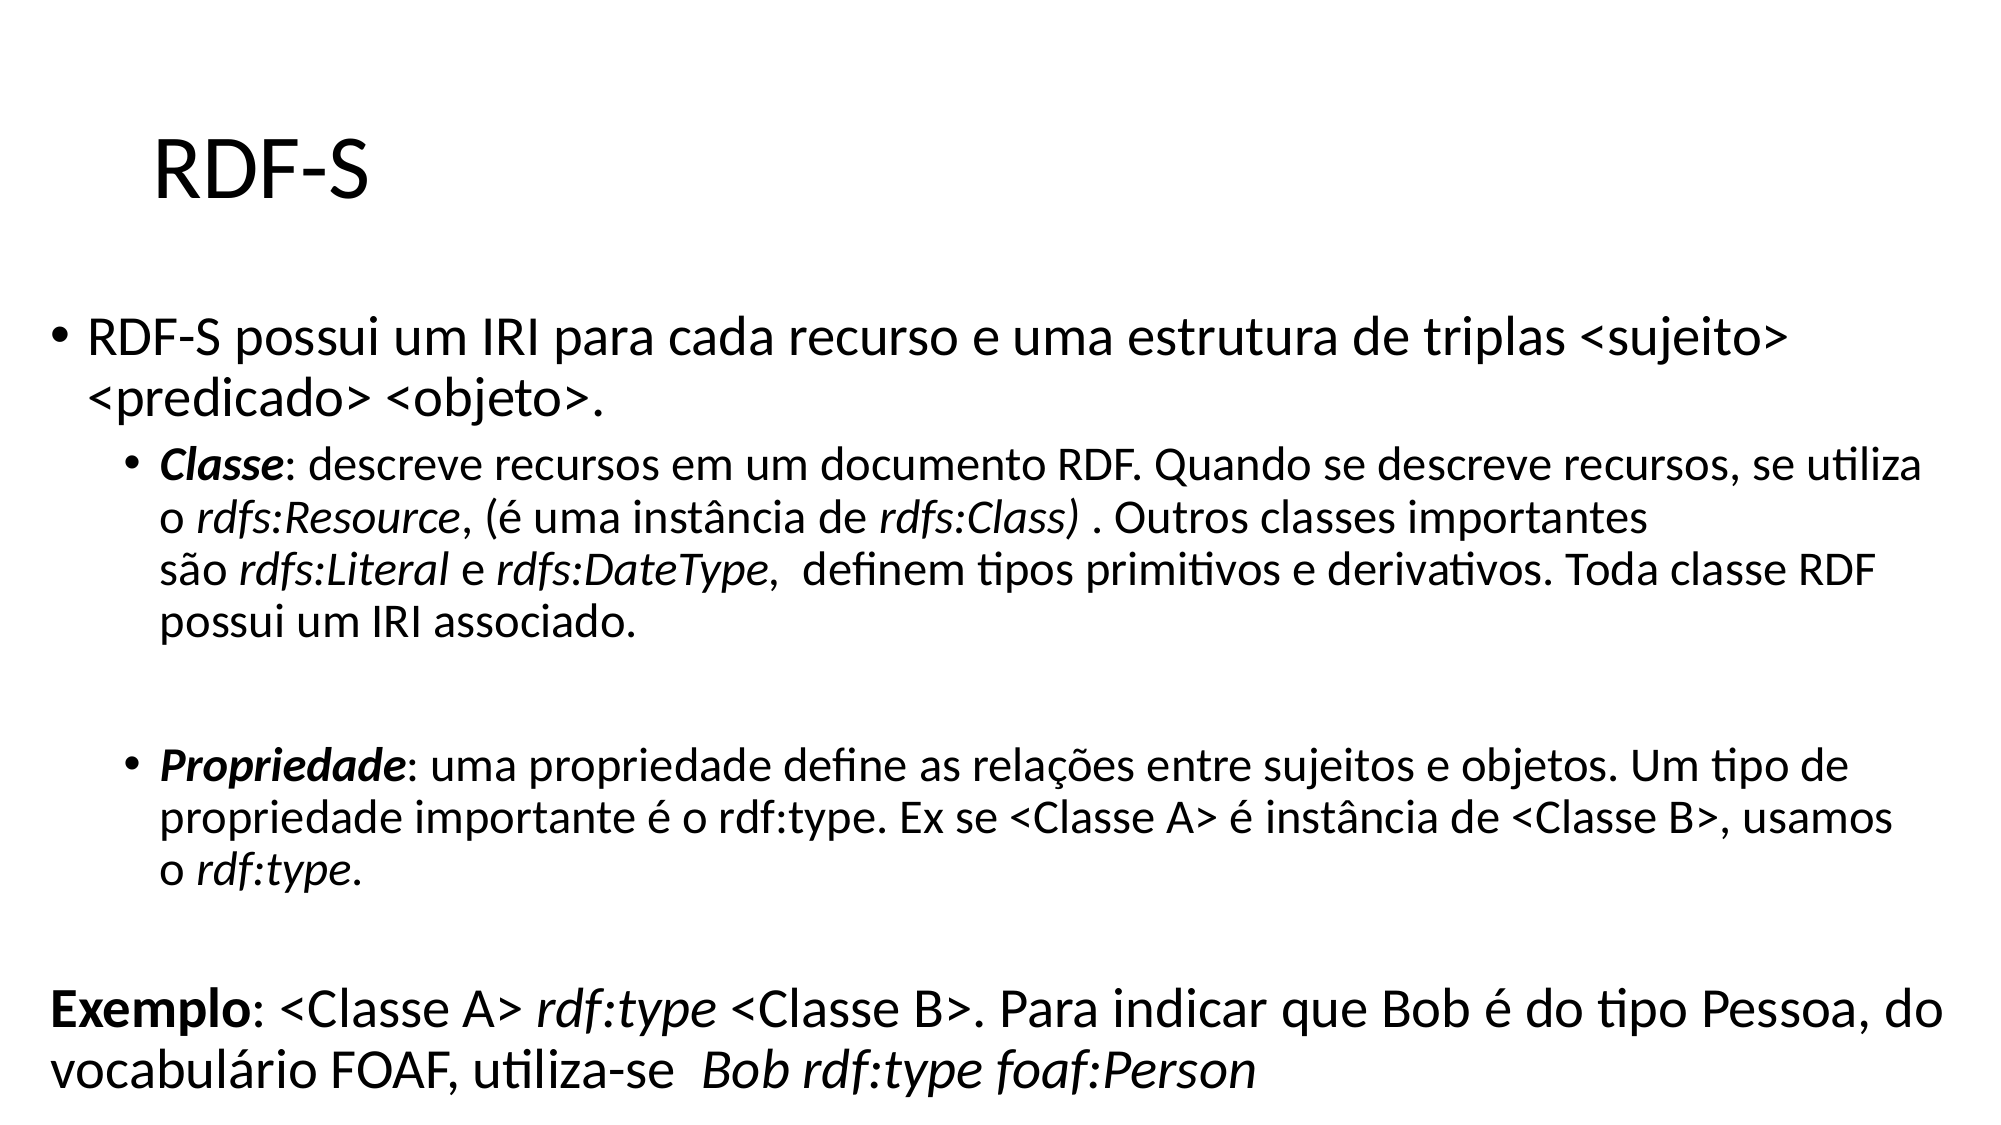

# RDF-S
RDF-S possui um IRI para cada recurso e uma estrutura de triplas <sujeito> <predicado> <objeto>.
Classe: descreve recursos em um documento RDF. Quando se descreve recursos, se utiliza o rdfs:Resource, (é uma instância de rdfs:Class) . Outros classes importantes são rdfs:Literal e rdfs:DateType,  definem tipos primitivos e derivativos. Toda classe RDF possui um IRI associado.

Propriedade: uma propriedade define as relações entre sujeitos e objetos. Um tipo de propriedade importante é o rdf:type. Ex se <Classe A> é instância de <Classe B>, usamos o rdf:type.

Exemplo: <Classe A> rdf:type <Classe B>. Para indicar que Bob é do tipo Pessoa, do vocabulário FOAF, utiliza-se  Bob rdf:type foaf:Person